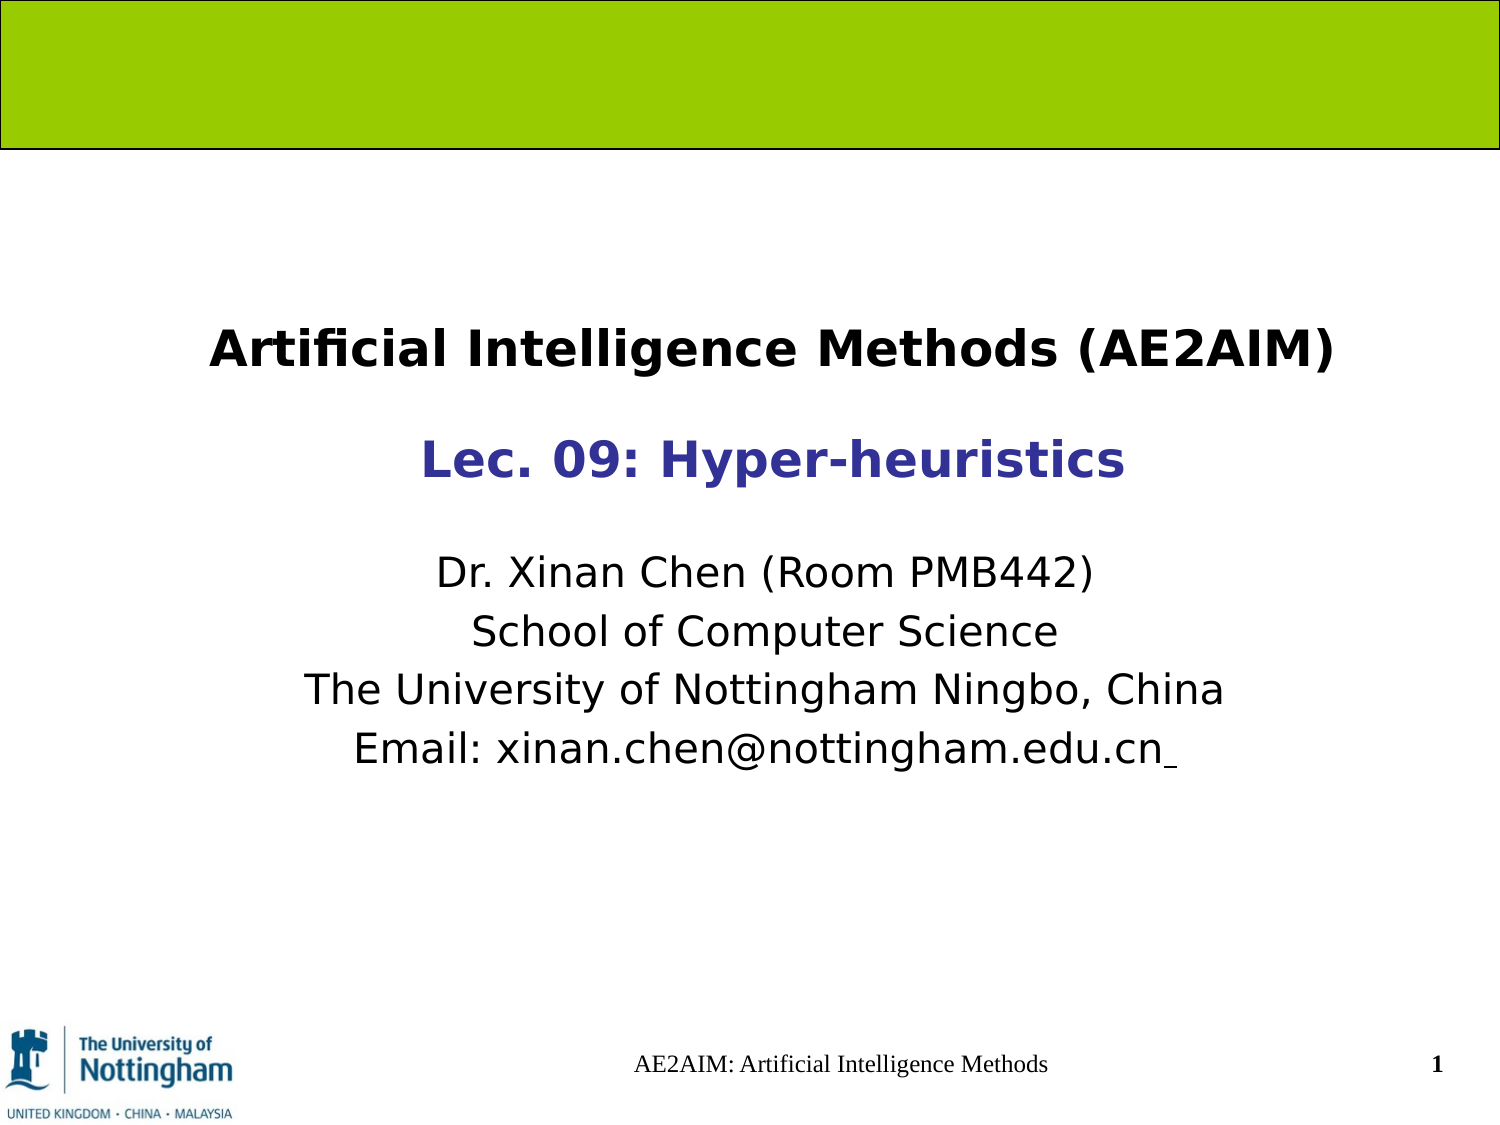

Artificial Intelligence Methods (AE2AIM)
Lec. 09: Hyper-heuristics

Dr. Xinan Chen (Room PMB442)
School of Computer Science
The University of Nottingham Ningbo, China
Email: xinan.chen@nottingham.edu.cn

AE2AIM: Artificial Intelligence Methods
1